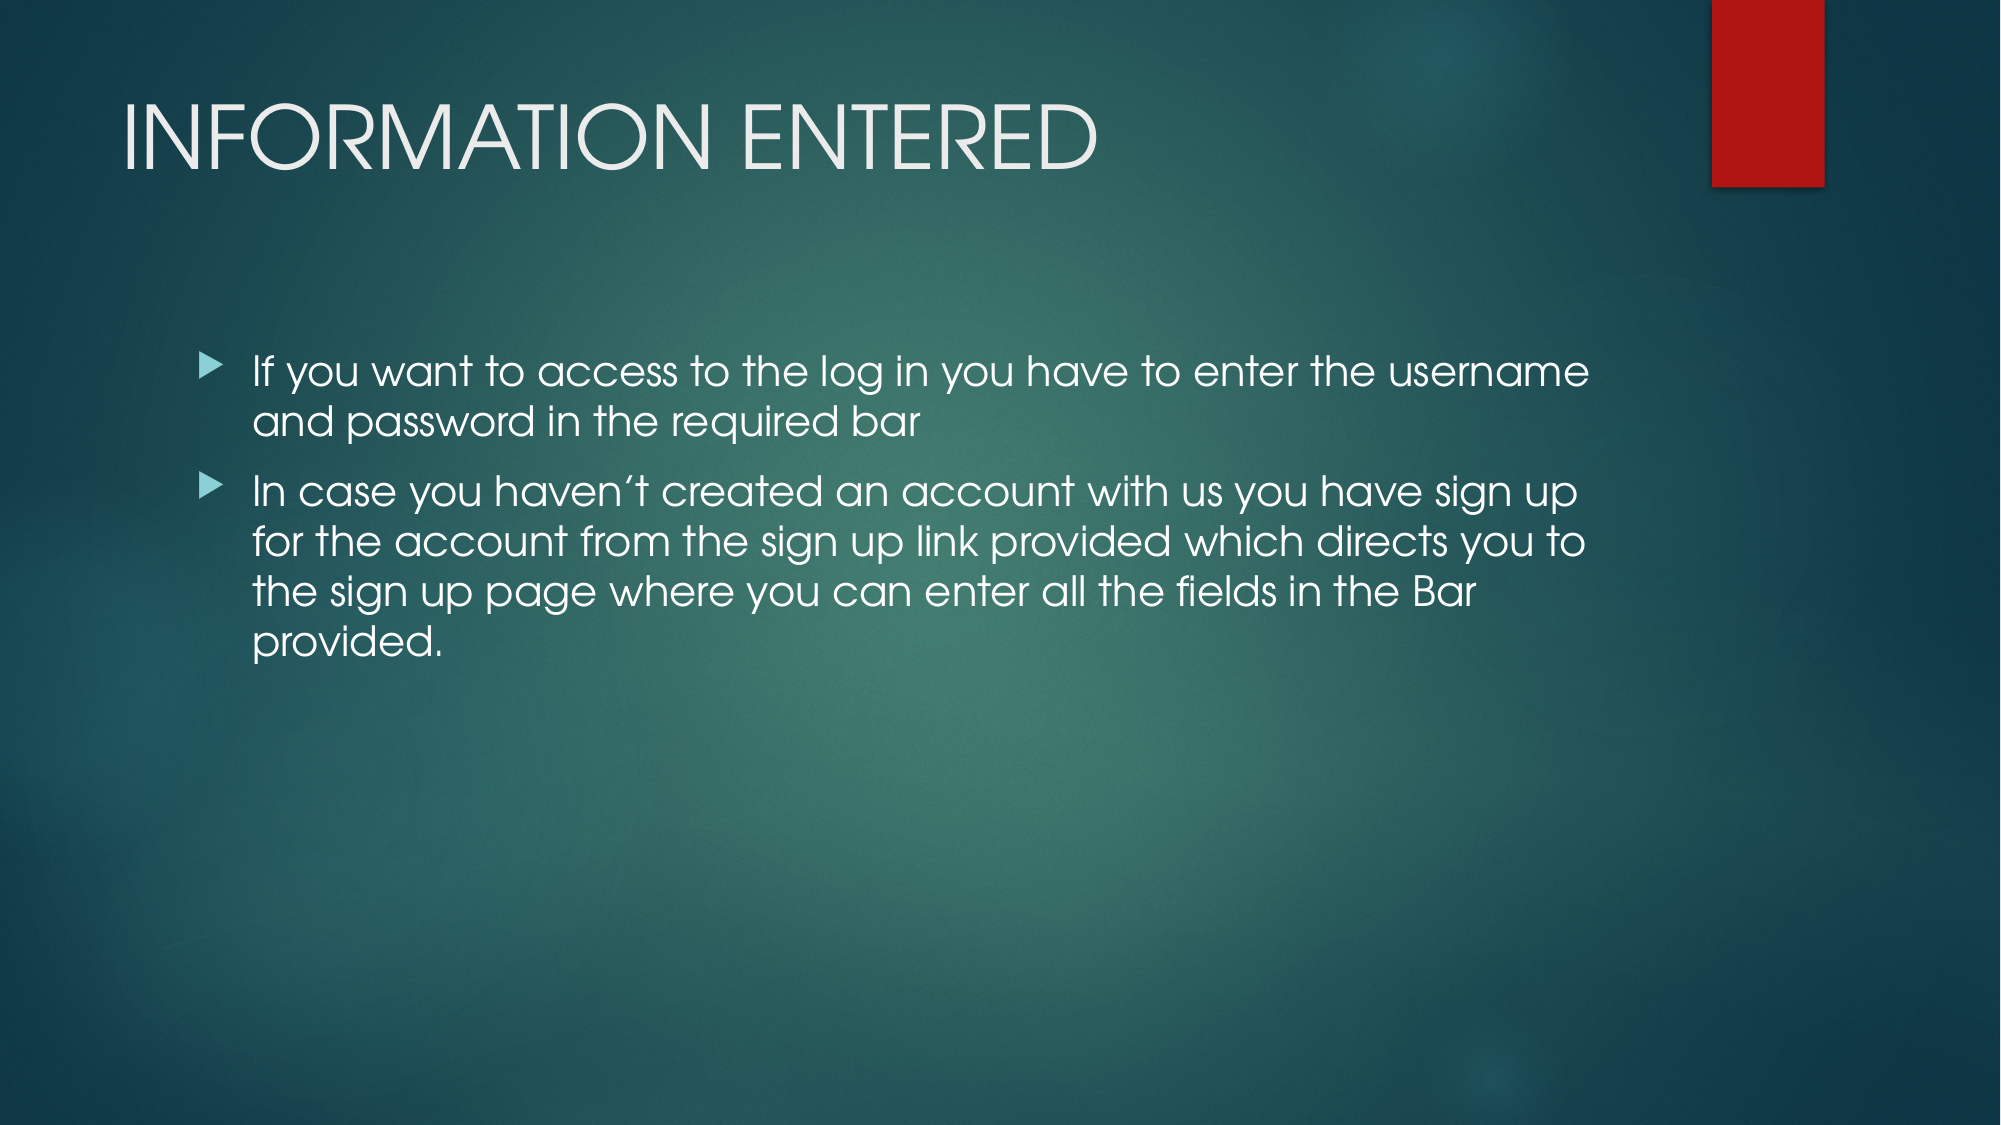

# INFORMATION ENTERED
If you want to access to the log in you have to enter the username and password in the required bar
In case you haven’t created an account with us you have sign up for the account from the sign up link provided which directs you to the sign up page where you can enter all the fields in the Bar provided.